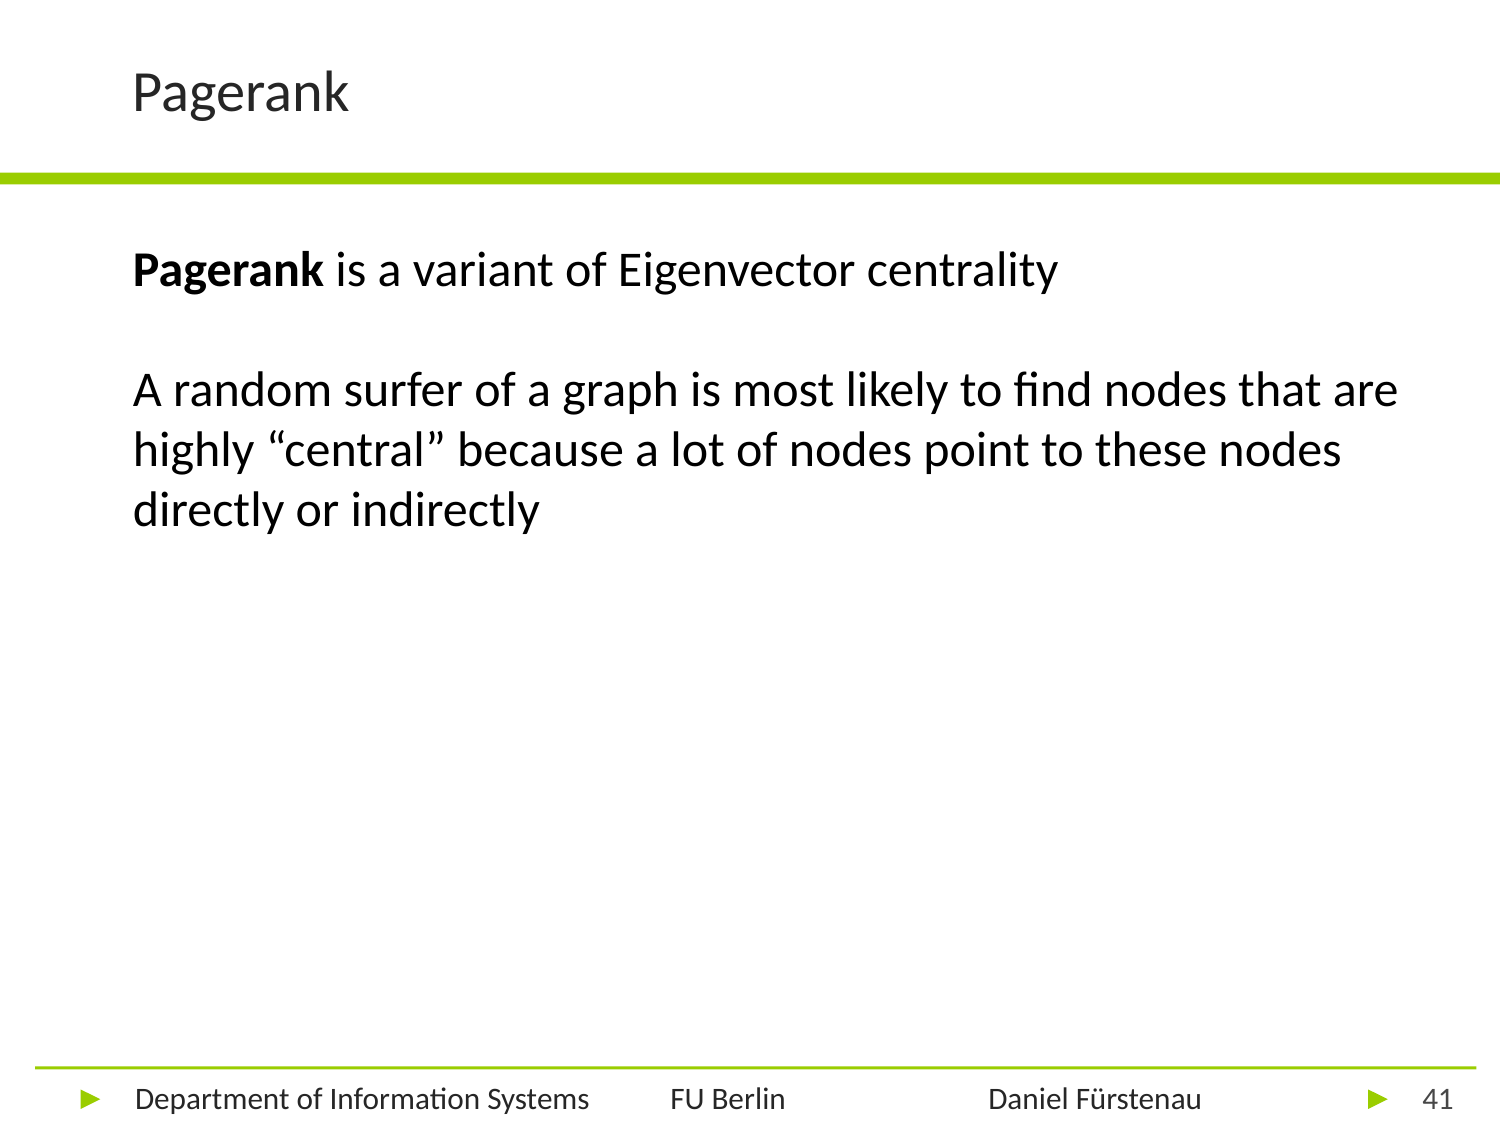

# Pagerank
Pagerank is a variant of Eigenvector centrality

A random surfer of a graph is most likely to find nodes that are highly “central” because a lot of nodes point to these nodes directly or indirectly
41